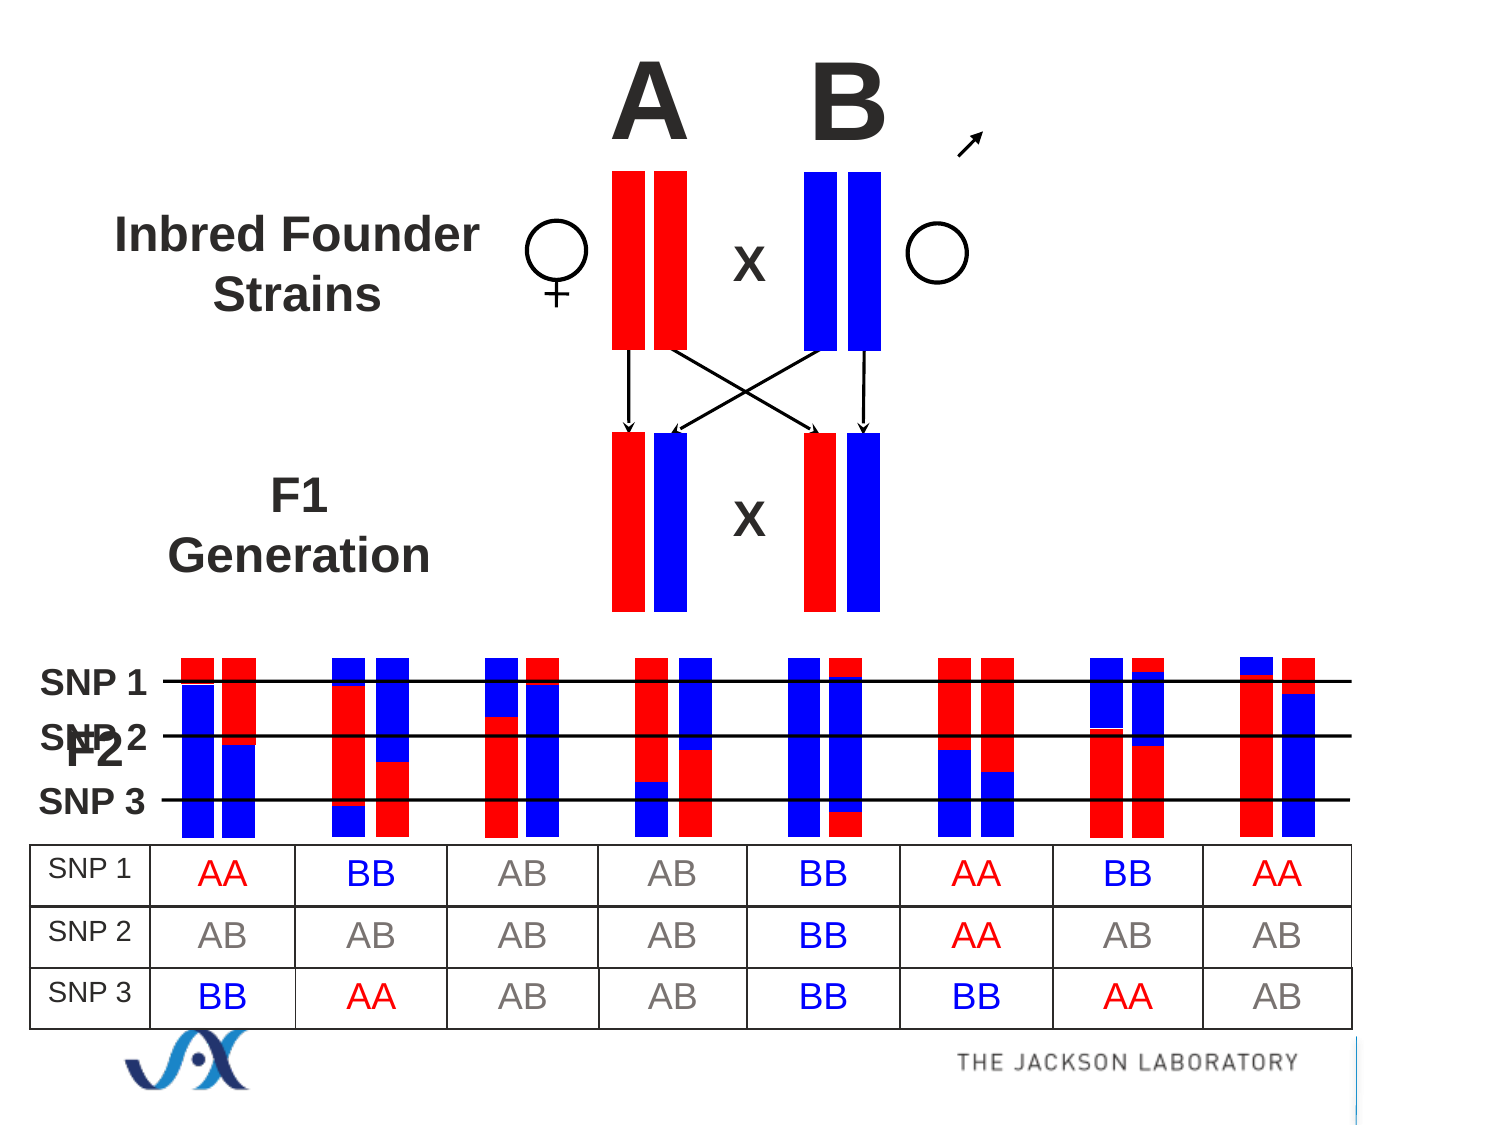

A
B

Inbred Founder Strains

X

F1 Generation
X
SNP 1

SNP 2
F2

SNP 3

| SNP 1 | AA | BB | AB | AB | BB | AA | BB | AA |
| --- | --- | --- | --- | --- | --- | --- | --- | --- |
| SNP 2 | AB | AB | AB | AB | BB | AA | AB | AB |
| --- | --- | --- | --- | --- | --- | --- | --- | --- |
| SNP 3 | BB | AA | AB | AB | BB | BB | AA | AB |
| --- | --- | --- | --- | --- | --- | --- | --- | --- |